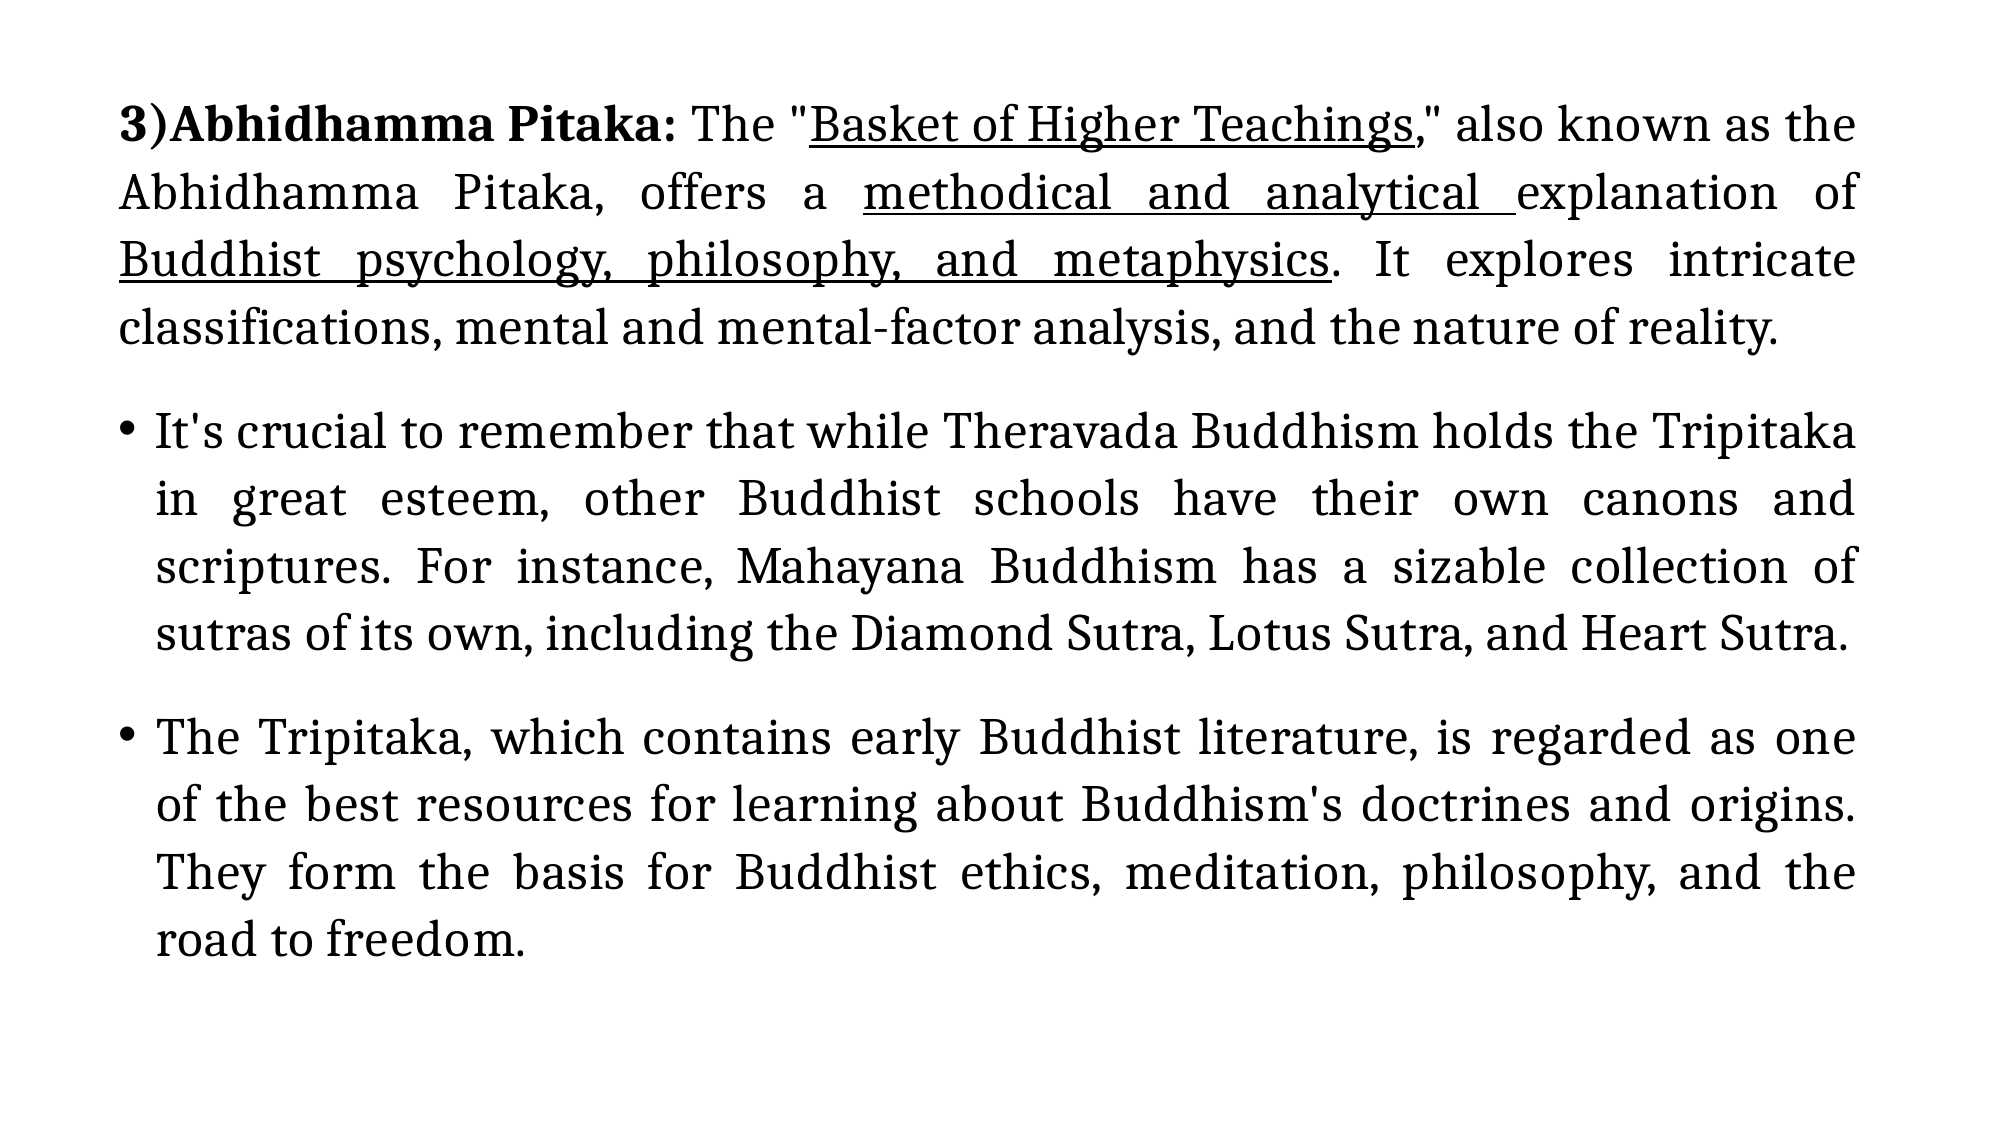

3)Abhidhamma Pitaka: The "Basket of Higher Teachings," also known as the Abhidhamma Pitaka, offers a methodical and analytical explanation of Buddhist psychology, philosophy, and metaphysics. It explores intricate classifications, mental and mental-factor analysis, and the nature of reality.
It's crucial to remember that while Theravada Buddhism holds the Tripitaka in great esteem, other Buddhist schools have their own canons and scriptures. For instance, Mahayana Buddhism has a sizable collection of sutras of its own, including the Diamond Sutra, Lotus Sutra, and Heart Sutra.
The Tripitaka, which contains early Buddhist literature, is regarded as one of the best resources for learning about Buddhism's doctrines and origins. They form the basis for Buddhist ethics, meditation, philosophy, and the road to freedom.